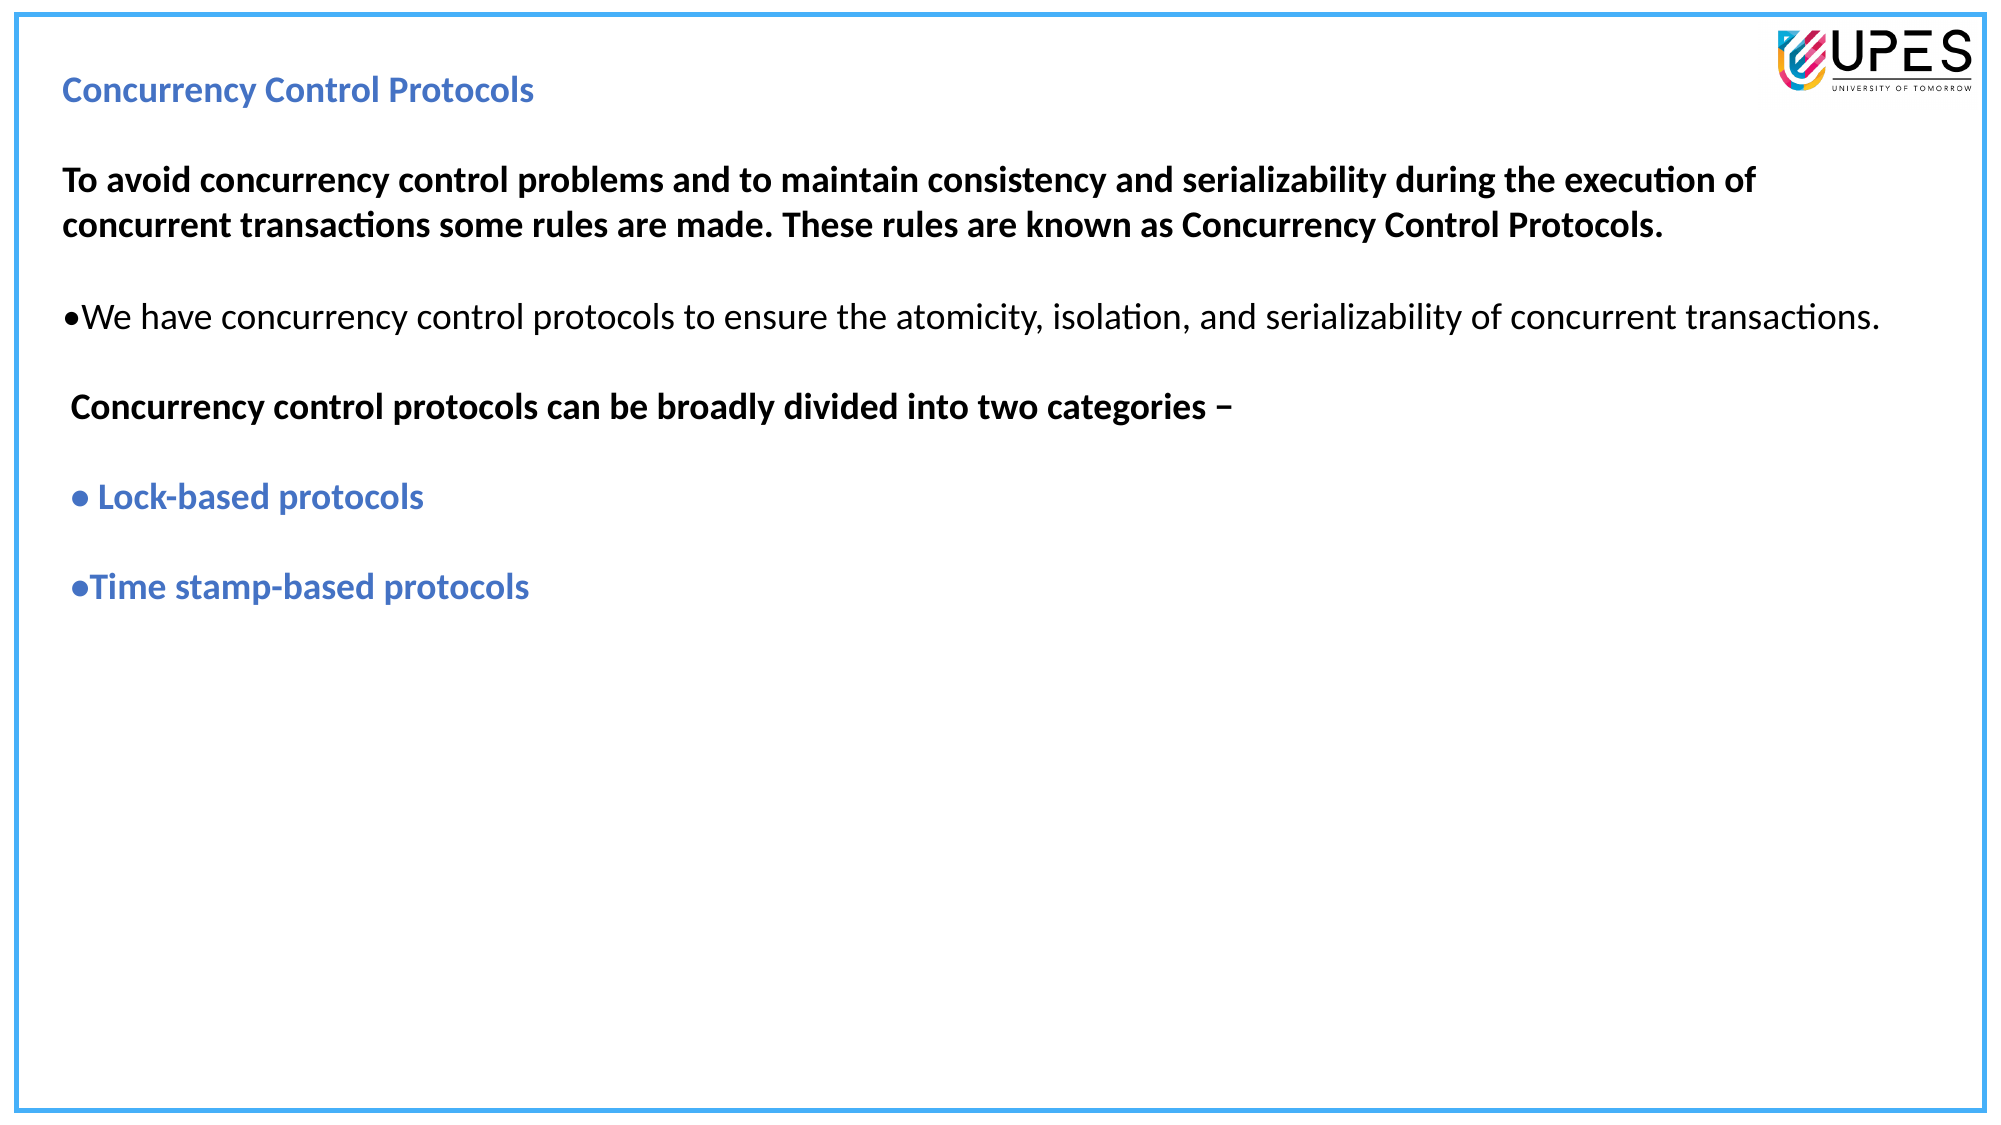

Concurrency Control Protocols

To avoid concurrency control problems and to maintain consistency and serializability during the execution of concurrent transactions some rules are made. These rules are known as Concurrency Control Protocols.
•We have concurrency control protocols to ensure the atomicity, isolation, and serializability of concurrent transactions.

 Concurrency control protocols can be broadly divided into two categories −

 • Lock-based protocols

 •Time stamp-based protocols